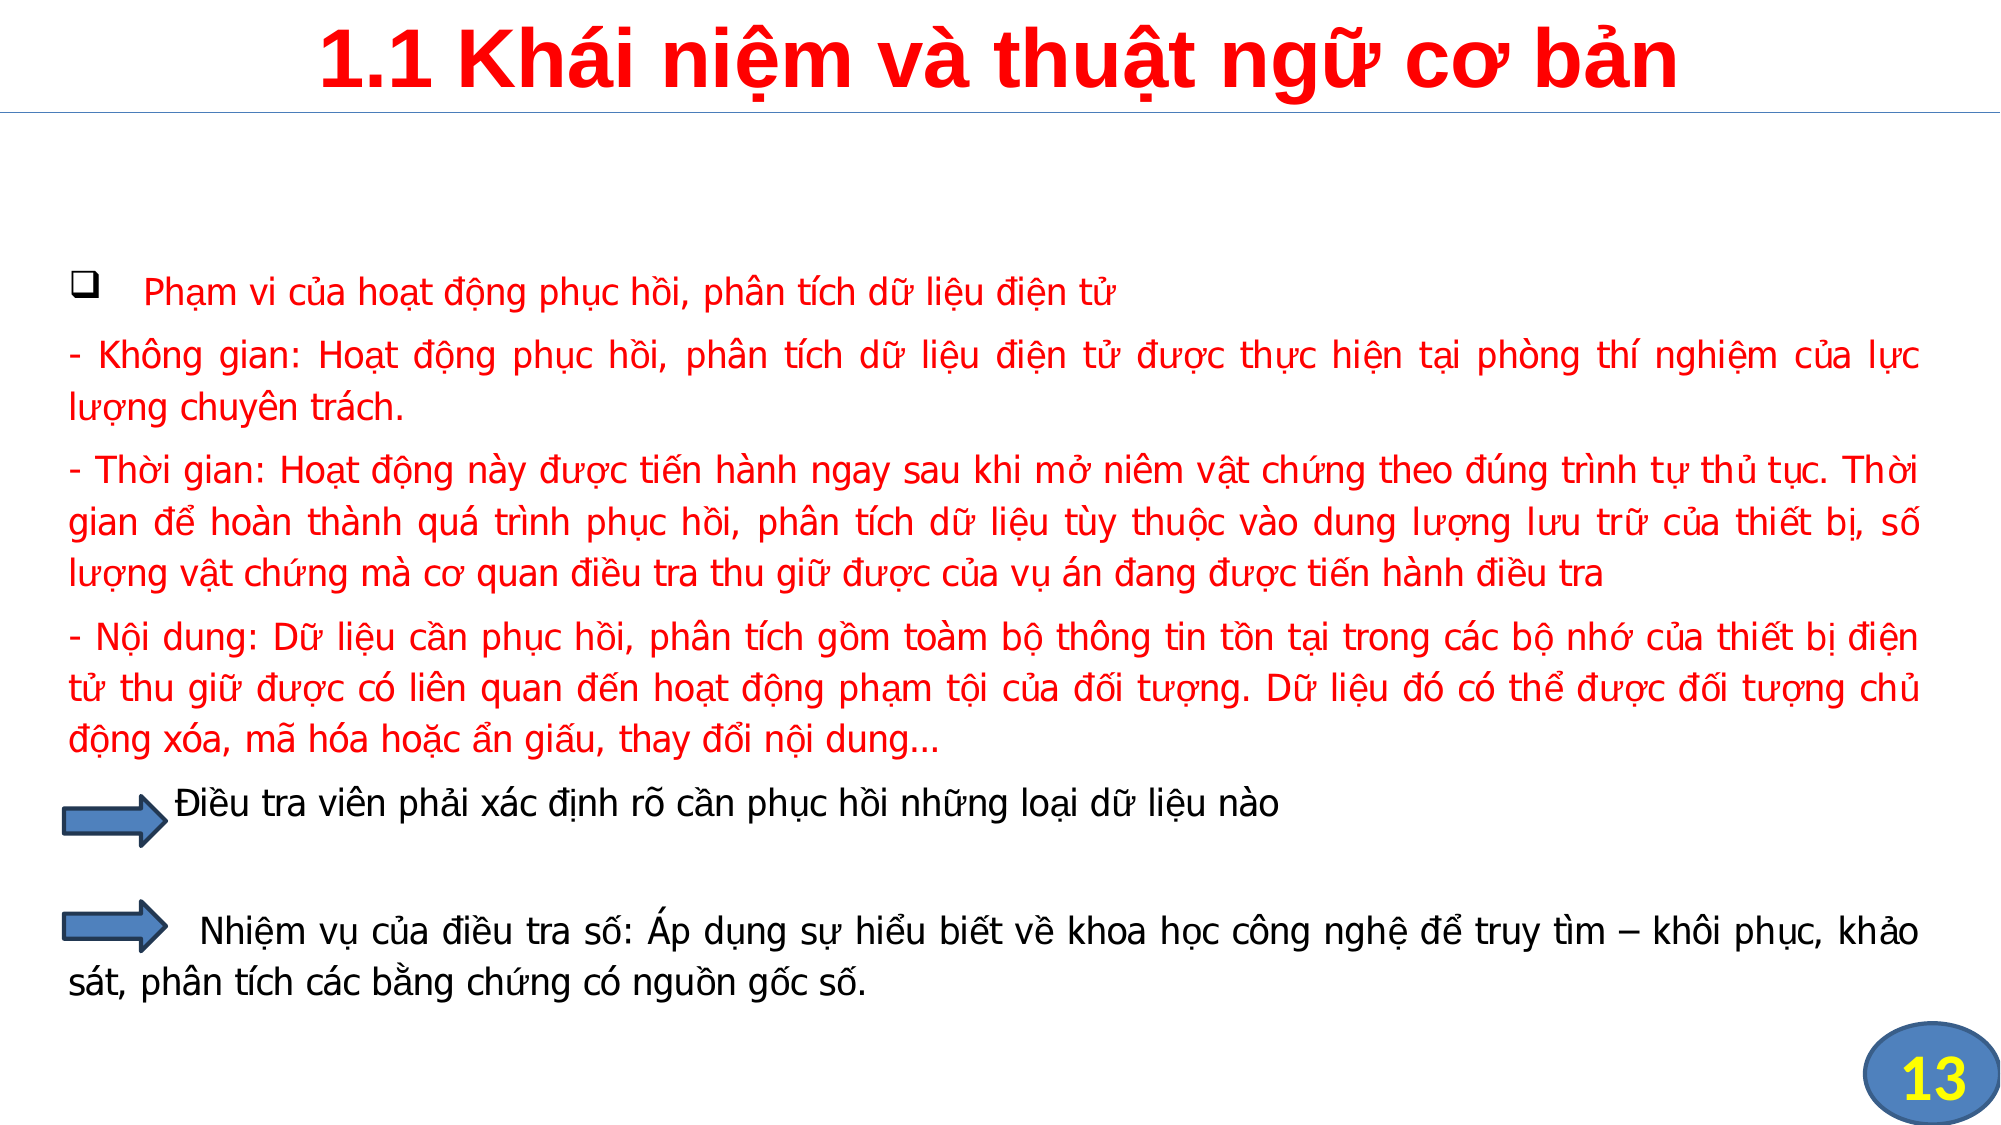

# 1.1 Khái niệm và thuật ngữ cơ bản

Phạm vi của hoạt động phục hồi, phân tích dữ liệu điện tử
- Không gian: Hoạt động phục hồi, phân tích dữ liệu điện tử được thực hiện tại phòng thí nghiệm của lực lượng chuyên trách.
- Thời gian: Hoạt động này được tiến hành ngay sau khi mở niêm vật chứng theo đúng trình tự thủ tục. Thời gian để hoàn thành quá trình phục hồi, phân tích dữ liệu tùy thuộc vào dung lượng lưu trữ của thiết bị, số lượng vật chứng mà cơ quan điều tra thu giữ được của vụ án đang được tiến hành điều tra
- Nội dung: Dữ liệu cần phục hồi, phân tích gồm toàm bộ thông tin tồn tại trong các bộ nhớ của thiết bị điện tử thu giữ được có liên quan đến hoạt động phạm tội của đối tượng. Dữ liệu đó có thể được đối tượng chủ động xóa, mã hóa hoặc ẩn giấu, thay đổi nội dung…
         Điều tra viên phải xác định rõ cần phục hồi những loại dữ liệu nào

          Nhiệm vụ của điều tra số: Áp dụng sự hiểu biết về khoa học công nghệ để truy tìm – khôi phục, khảo sát, phân tích các bằng chứng có nguồn gốc số.

13